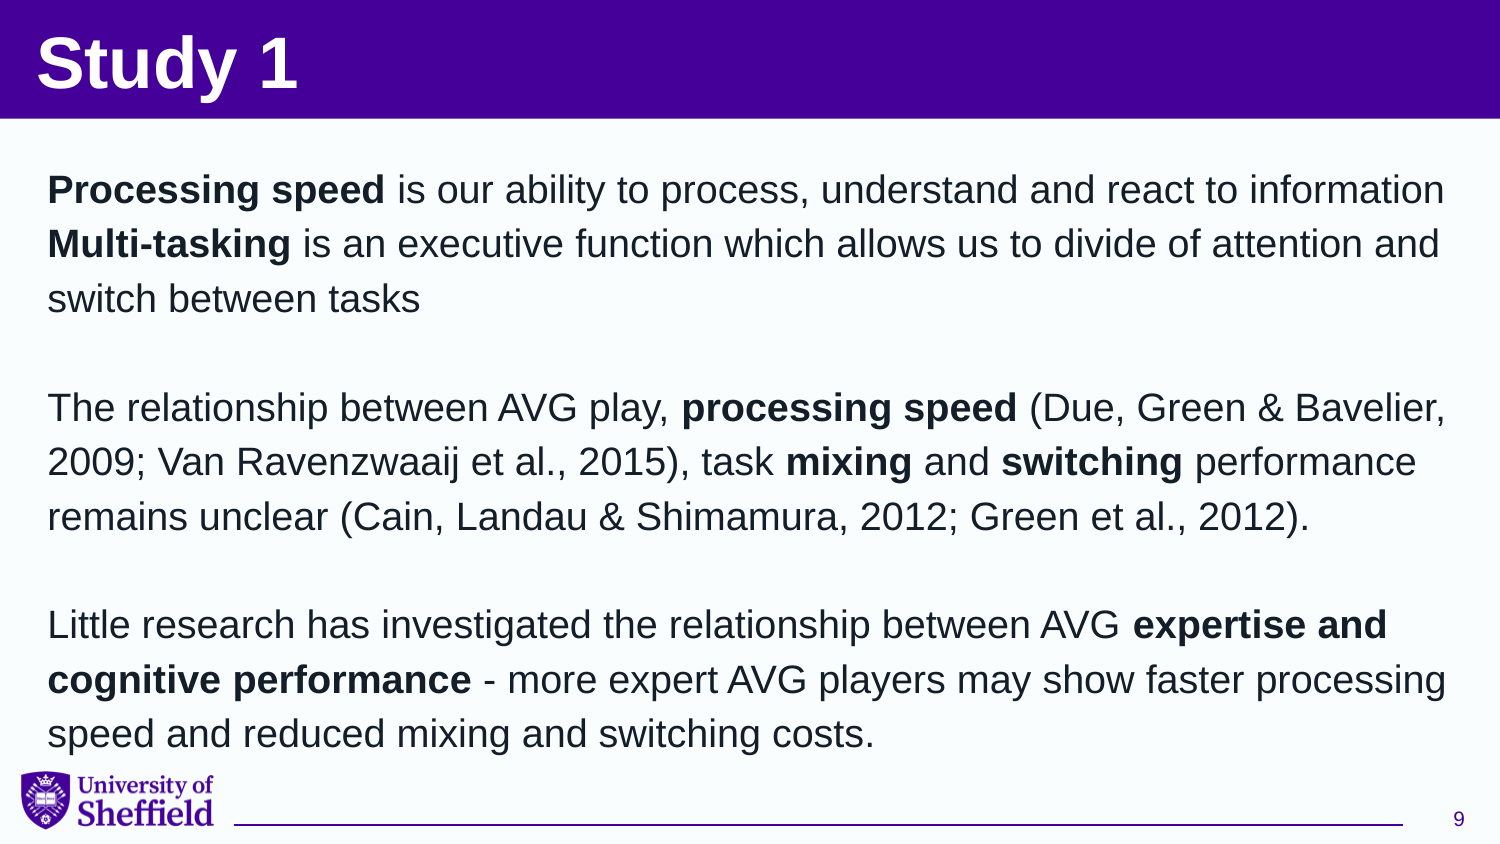

# Study 1
Processing speed is our ability to process, understand and react to information
Multi-tasking is an executive function which allows us to divide of attention and switch between tasks

The relationship between AVG play, processing speed (Due, Green & Bavelier, 2009; Van Ravenzwaaij et al., 2015), task mixing and switching performance remains unclear (Cain, Landau & Shimamura, 2012; Green et al., 2012).

Little research has investigated the relationship between AVG expertise and cognitive performance - more expert AVG players may show faster processing speed and reduced mixing and switching costs.
9